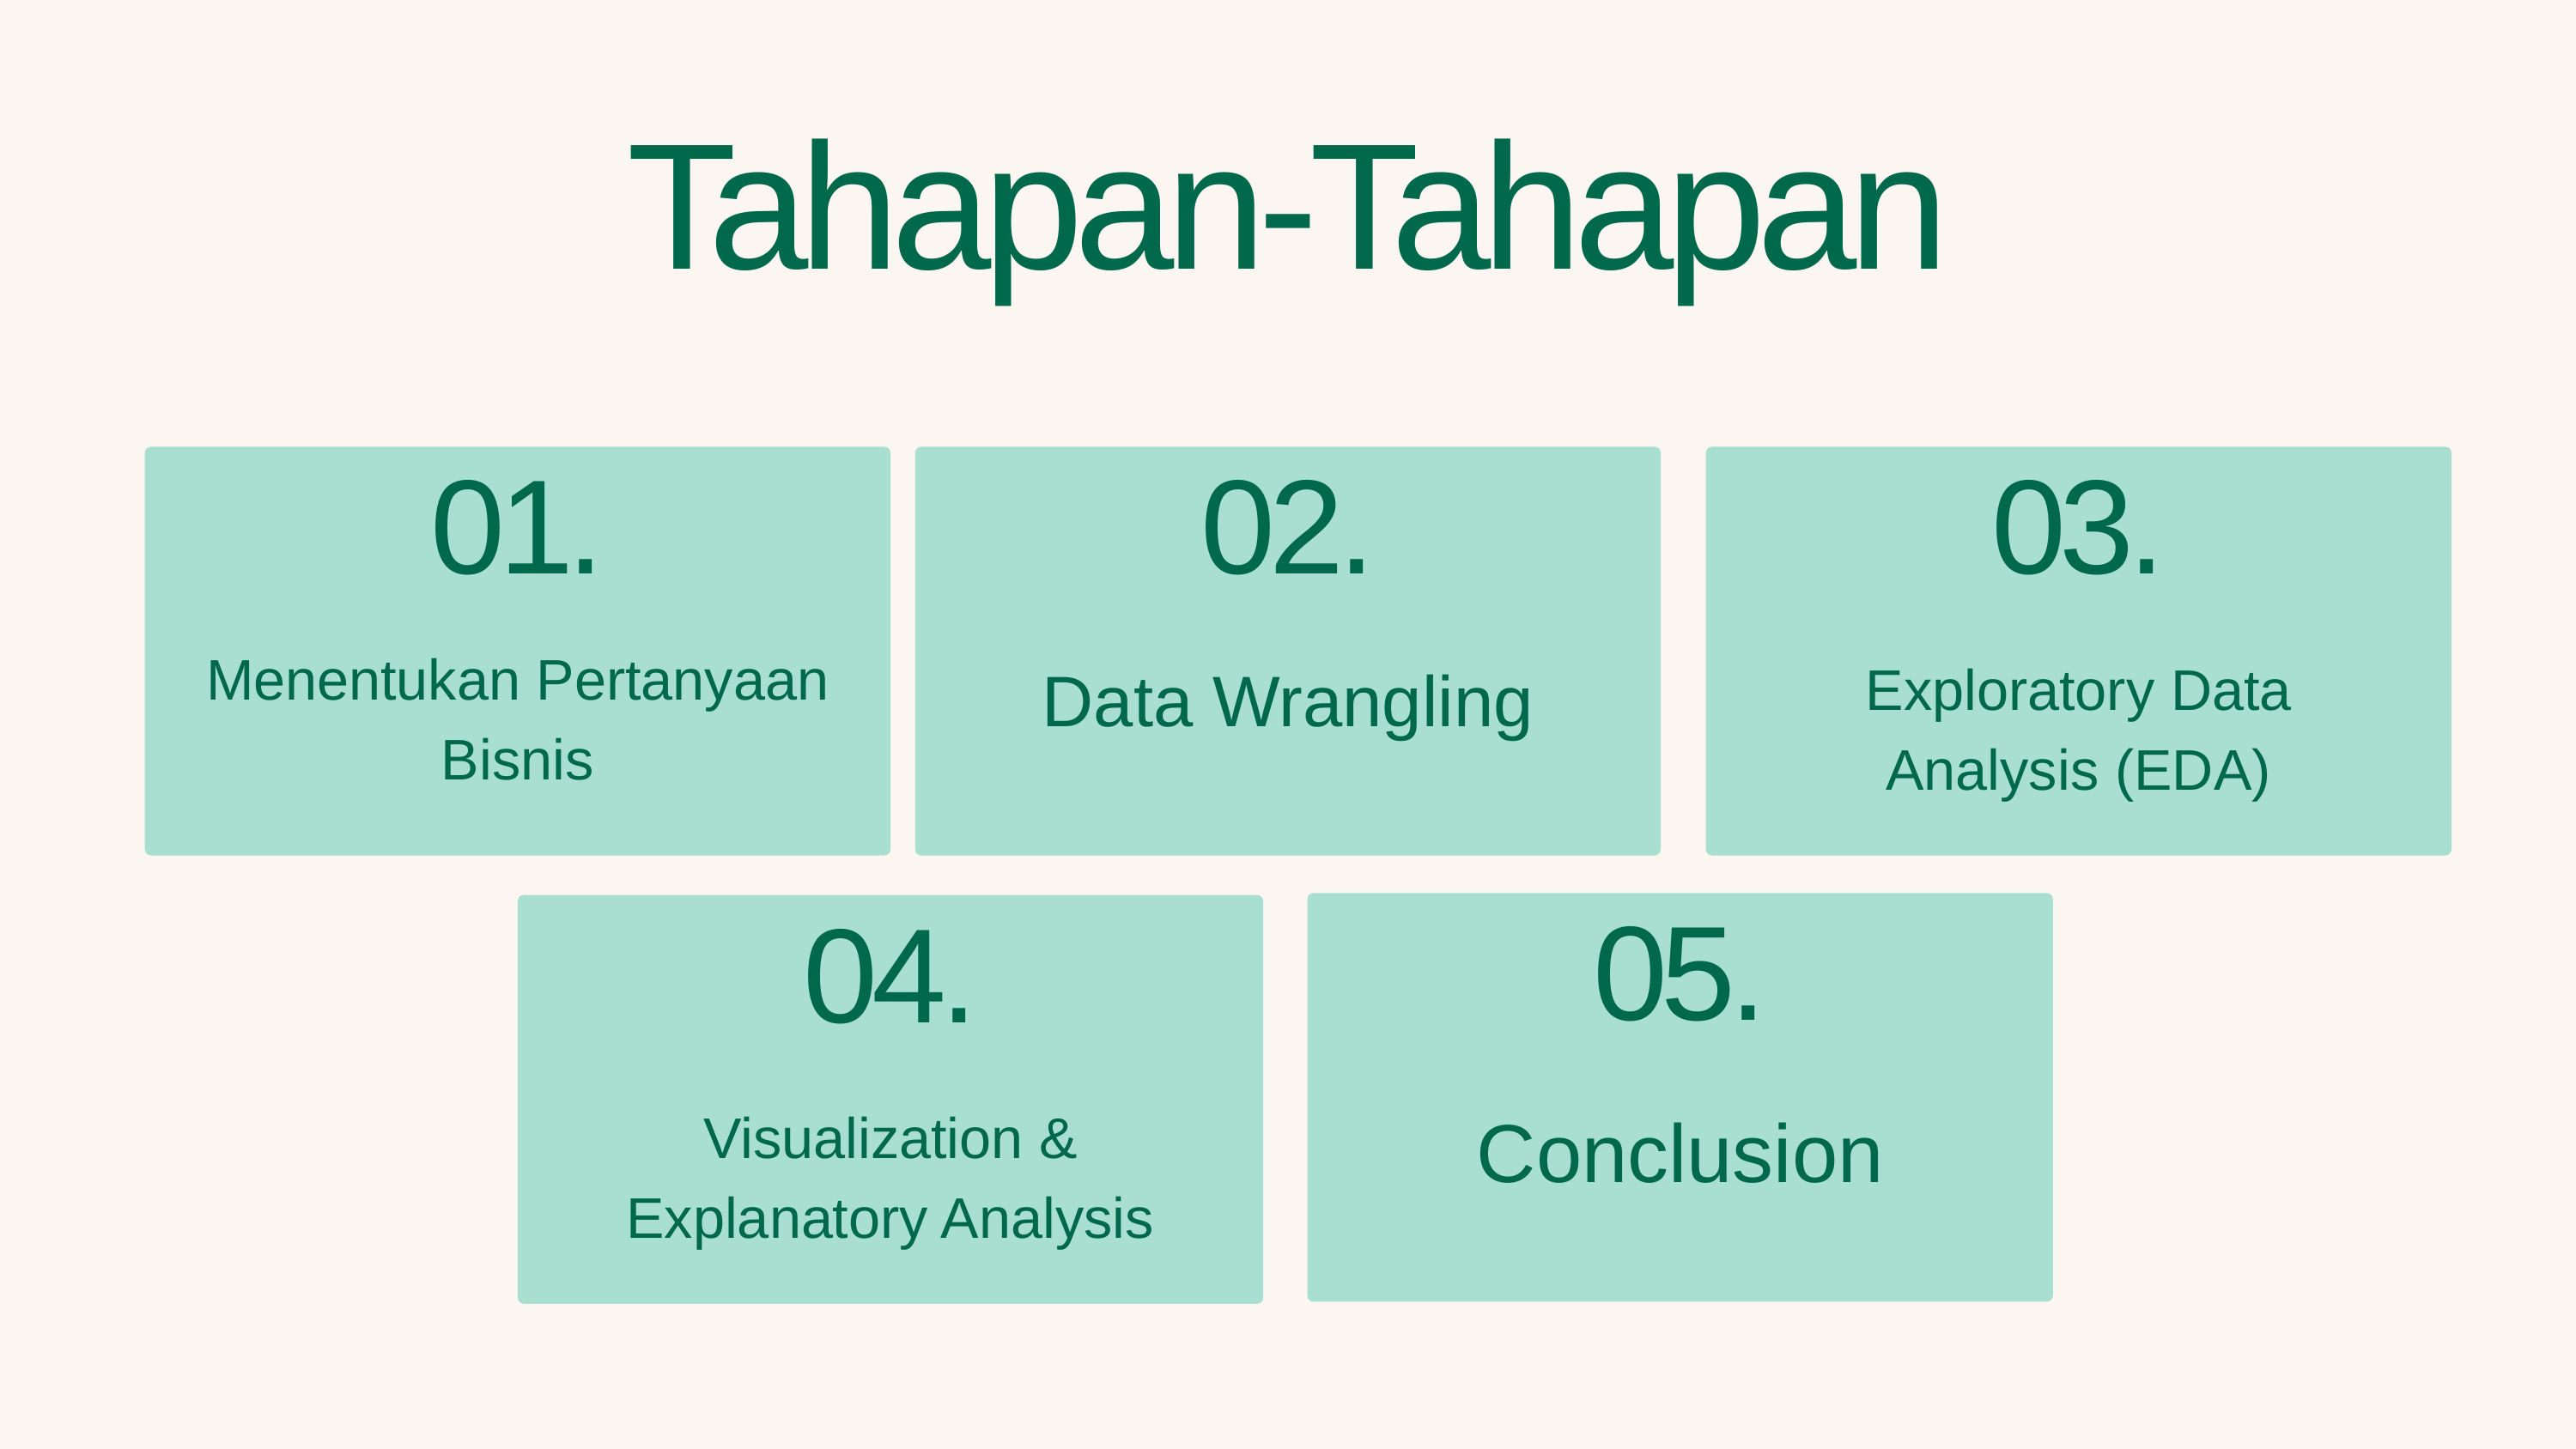

Tahapan-Tahapan

01.
02.
03.
Menentukan Pertanyaan Bisnis

Data Wrangling
Exploratory Data Analysis (EDA)

05.
04.
Conclusion
Visualization & Explanatory Analysis